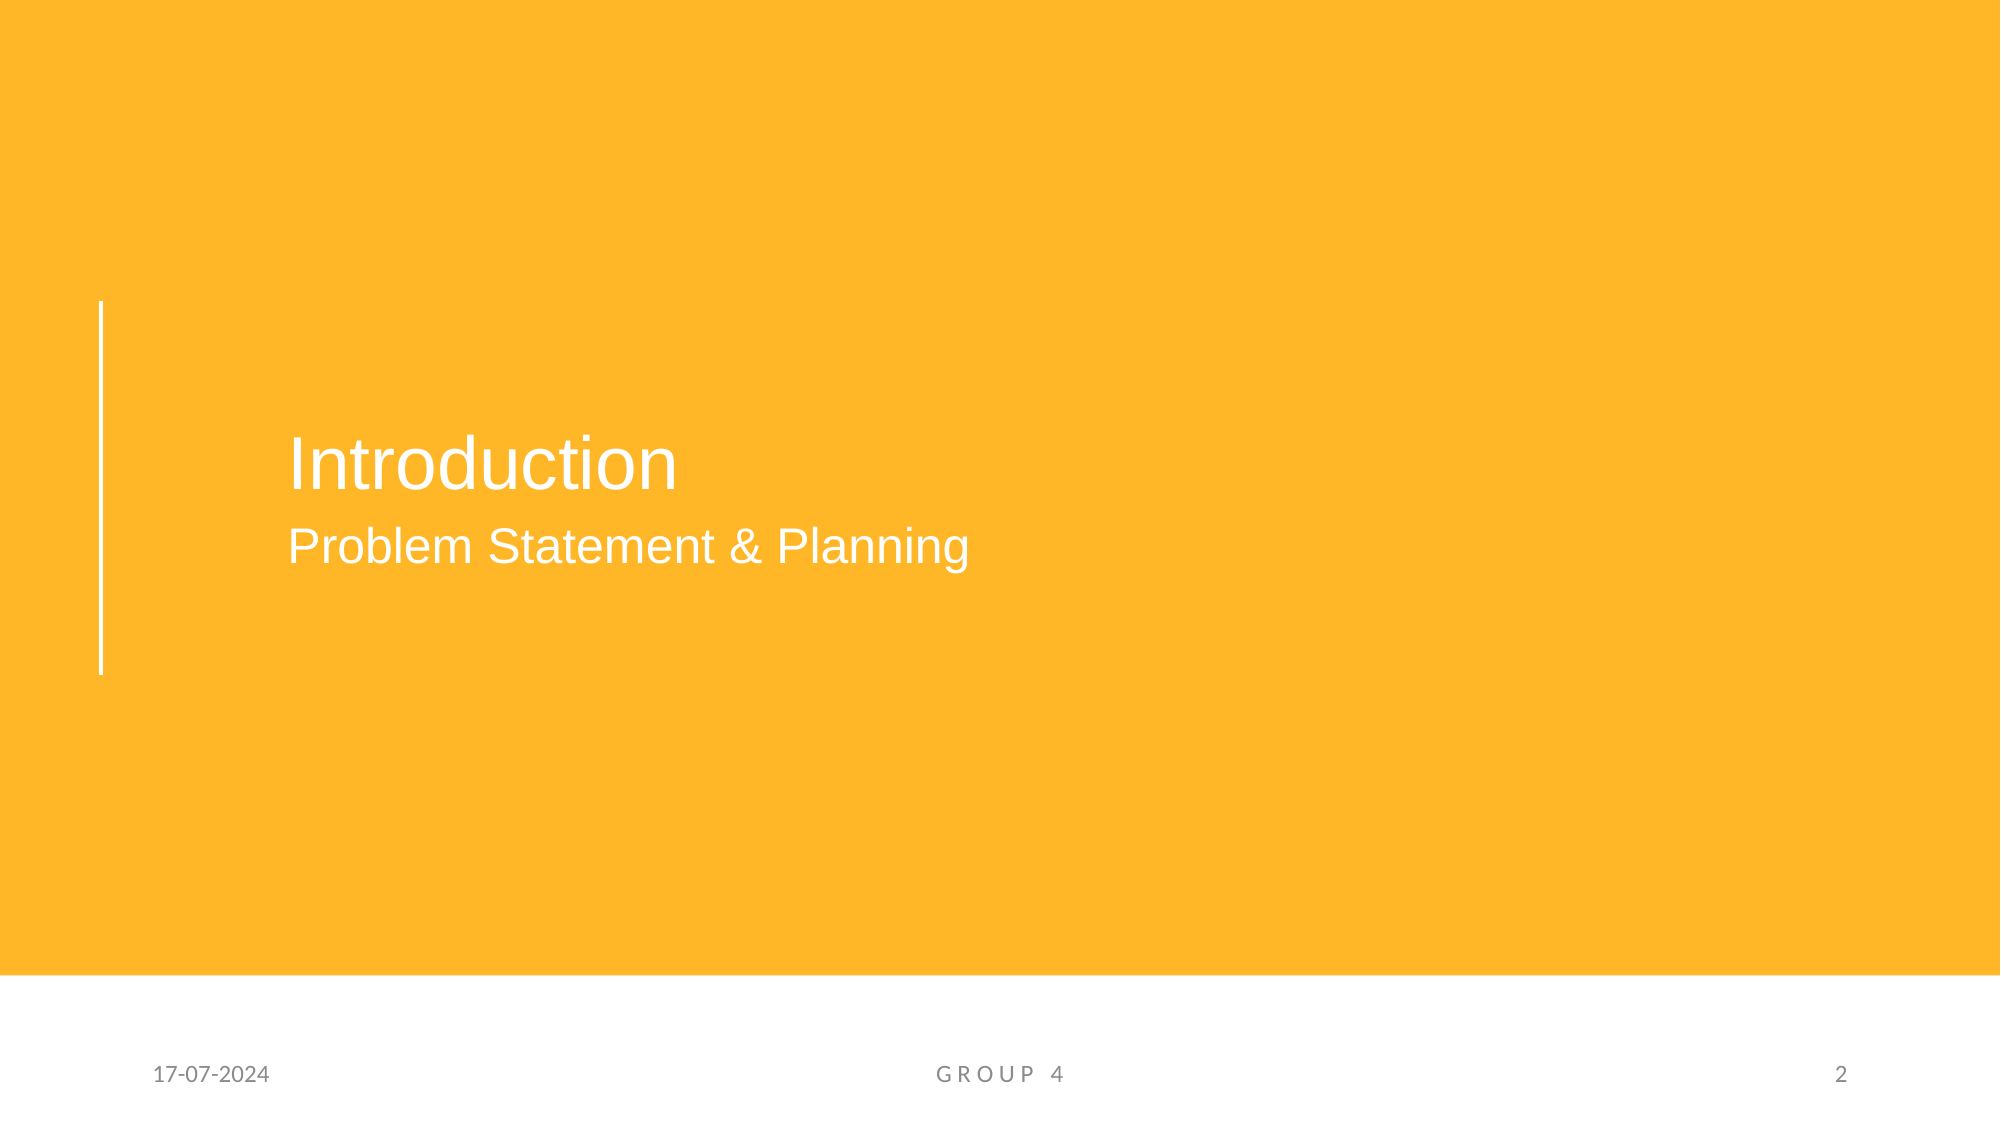

Introduction
Problem Statement & Planning
17-07-2024
G R O U P   4
2